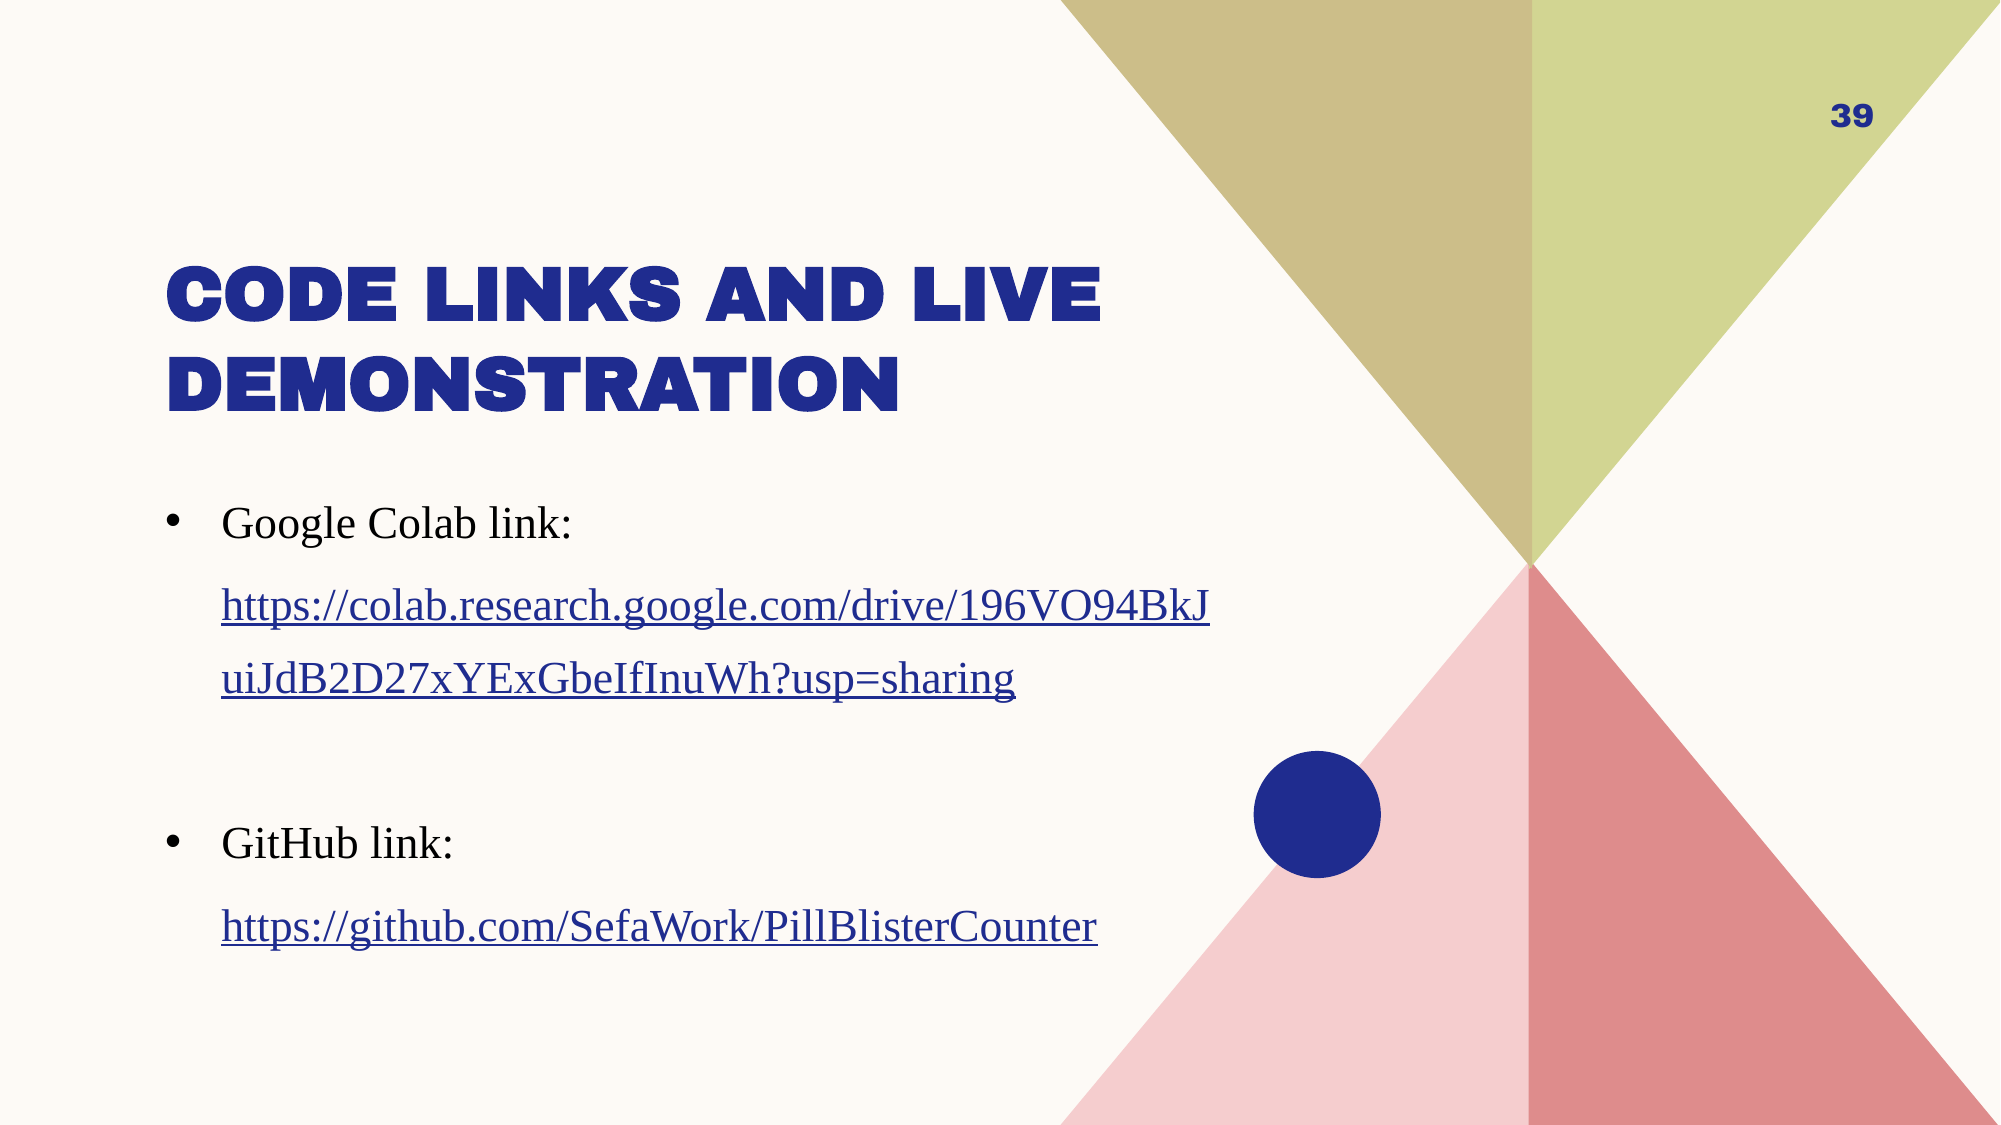

39
# CODE LINKS AND LIVE DEMONSTRATION
Google Colab link: https://colab.research.google.com/drive/196VO94BkJuiJdB2D27xYExGbeIfInuWh?usp=sharing
GitHub link: https://github.com/SefaWork/PillBlisterCounter